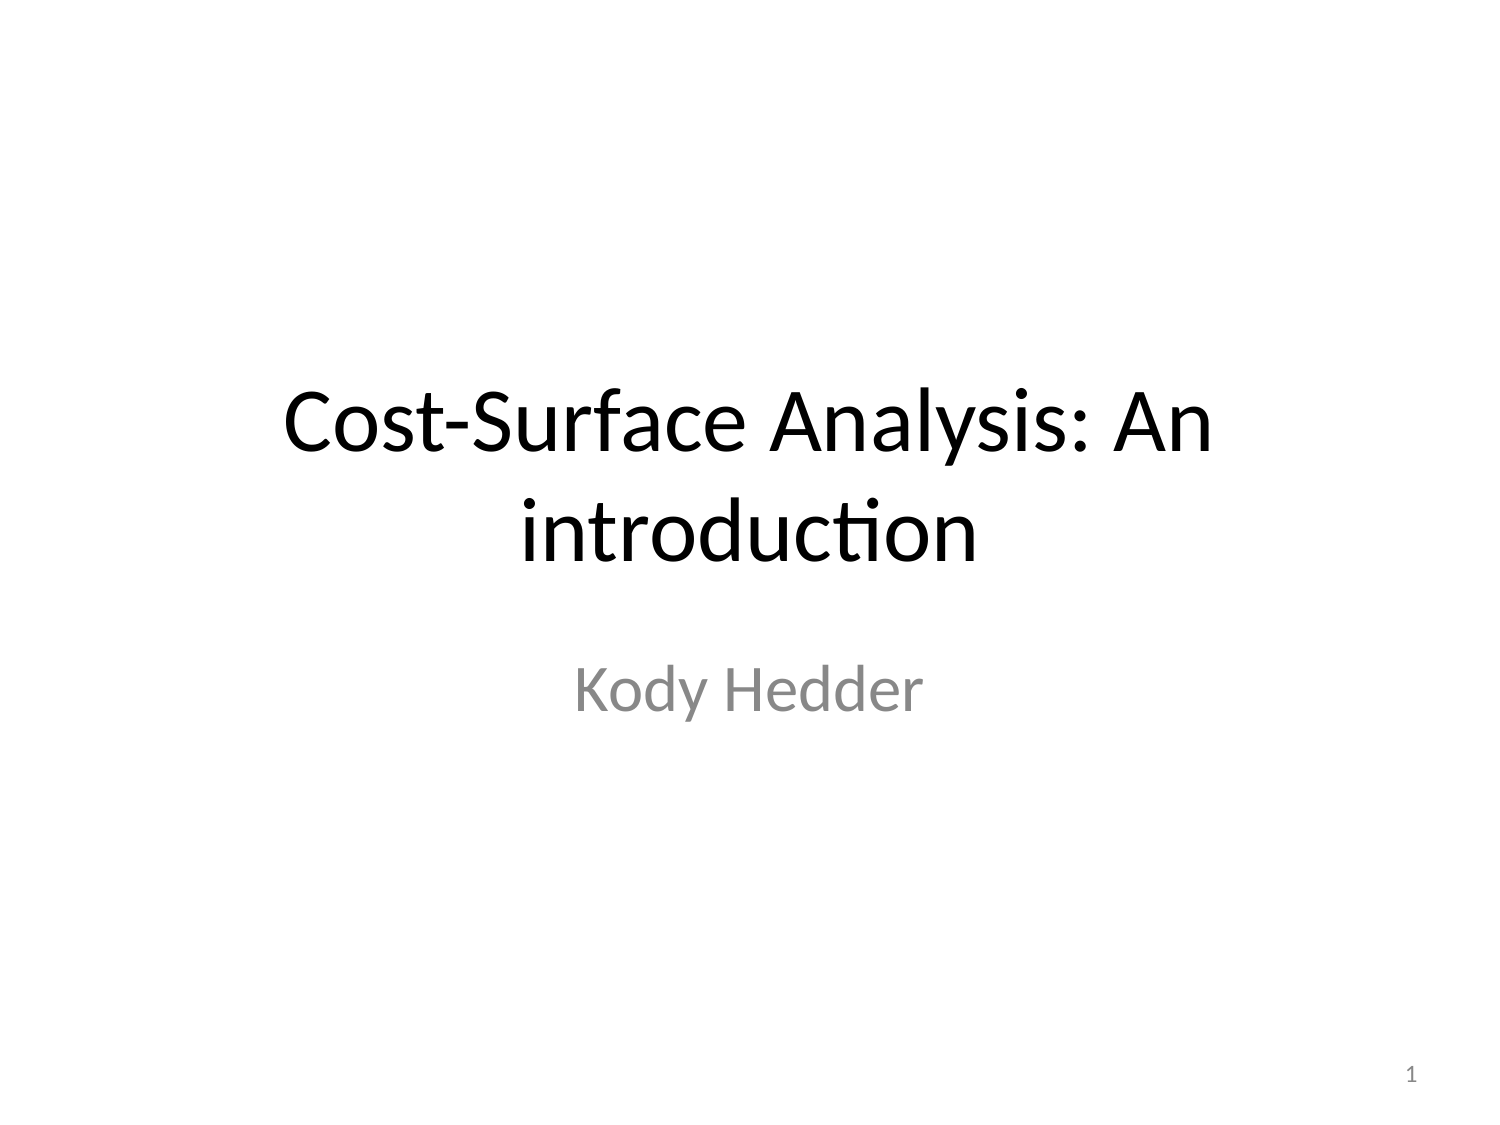

# Cost-Surface Analysis: An introduction
Kody Hedder
1